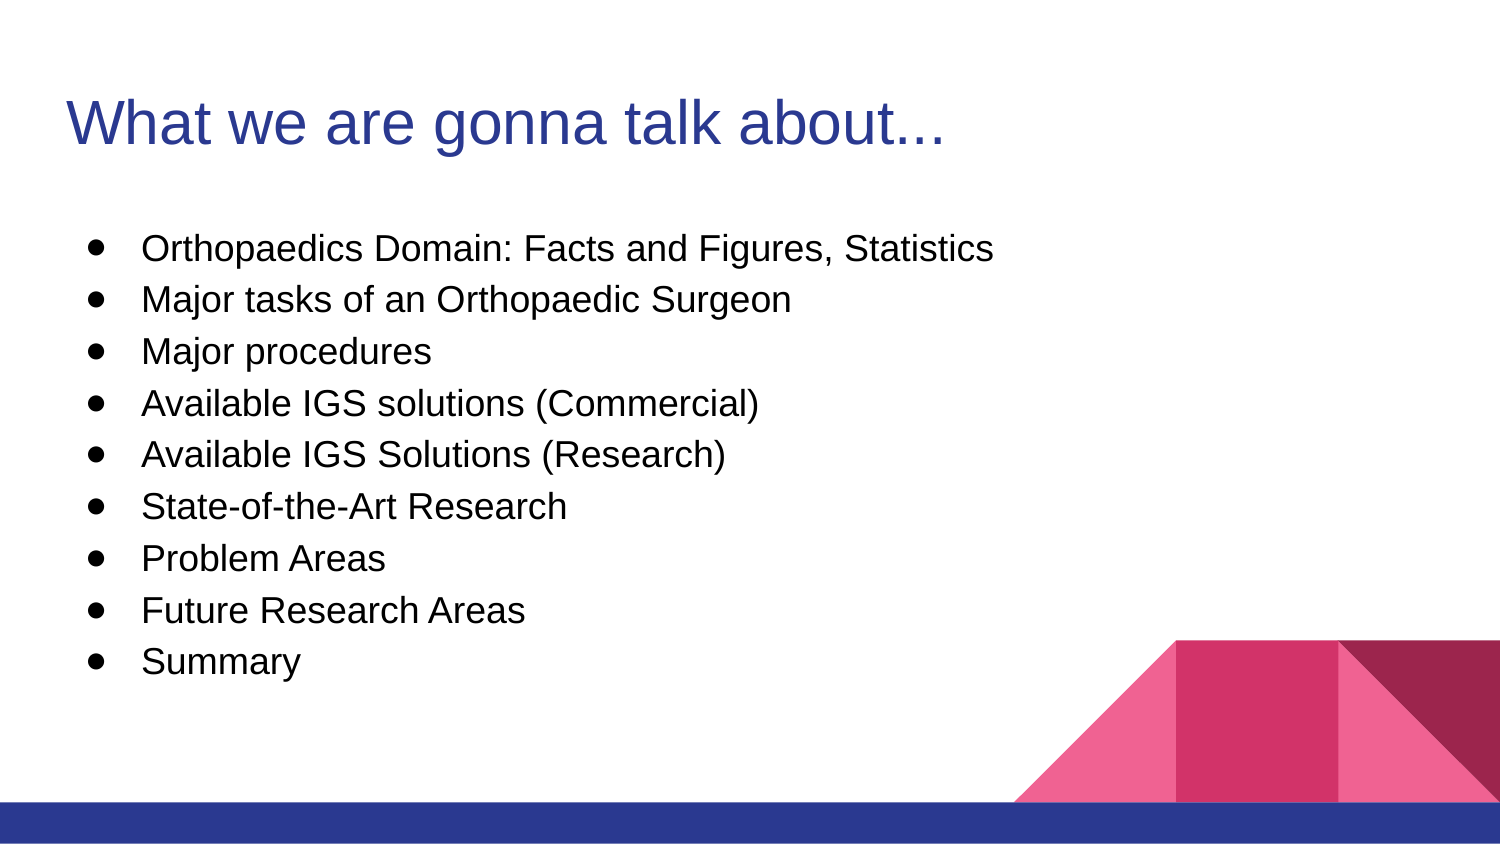

# What we are gonna talk about...
Orthopaedics Domain: Facts and Figures, Statistics
Major tasks of an Orthopaedic Surgeon
Major procedures
Available IGS solutions (Commercial)
Available IGS Solutions (Research)
State-of-the-Art Research
Problem Areas
Future Research Areas
Summary